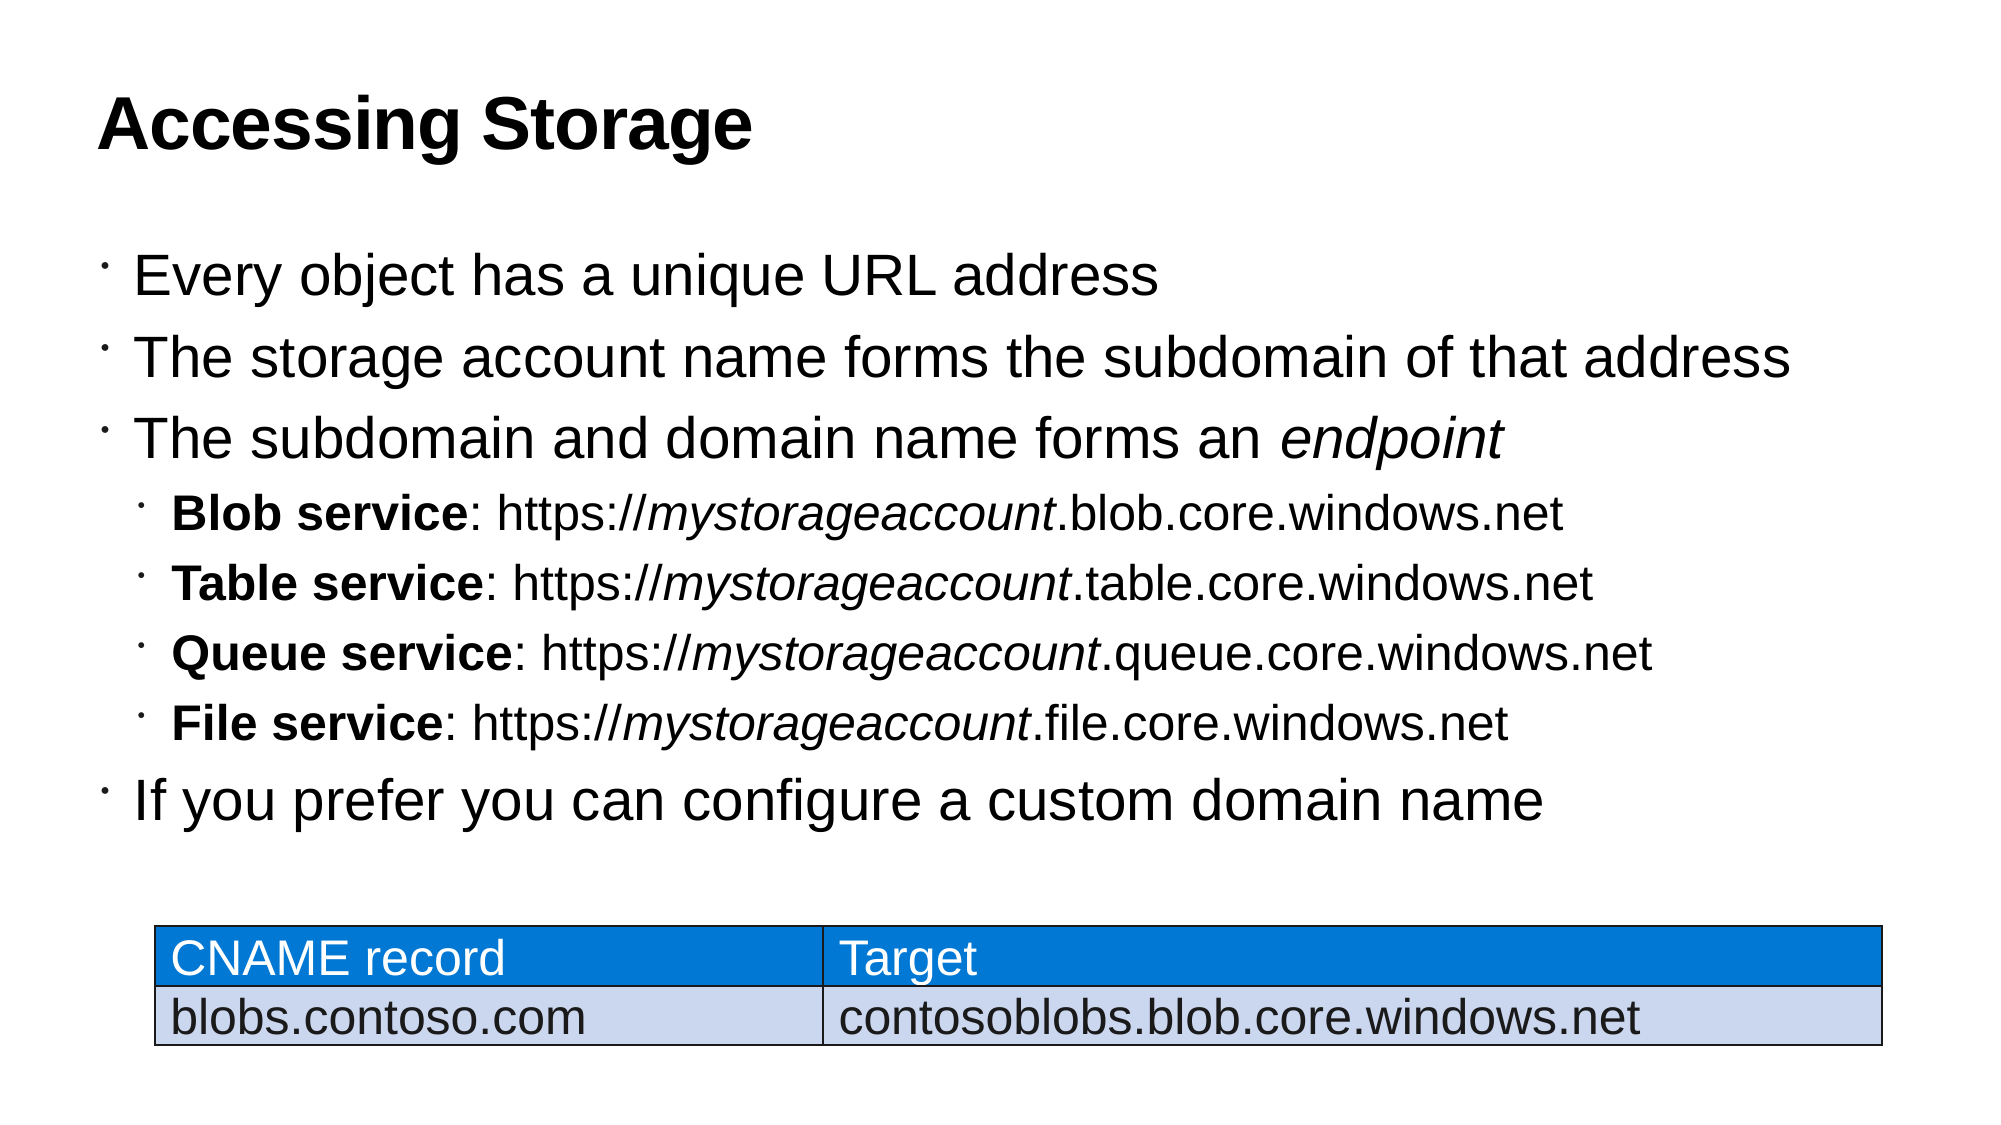

# Accessing Storage
Every object has a unique URL address
The storage account name forms the subdomain of that address
The subdomain and domain name forms an endpoint
Blob service: https://mystorageaccount.blob.core.windows.net
Table service: https://mystorageaccount.table.core.windows.net
Queue service: https://mystorageaccount.queue.core.windows.net
File service: https://mystorageaccount.file.core.windows.net
If you prefer you can configure a custom domain name

| CNAME record | Target |
| --- | --- |
| blobs.contoso.com | contosoblobs.blob.core.windows.net |